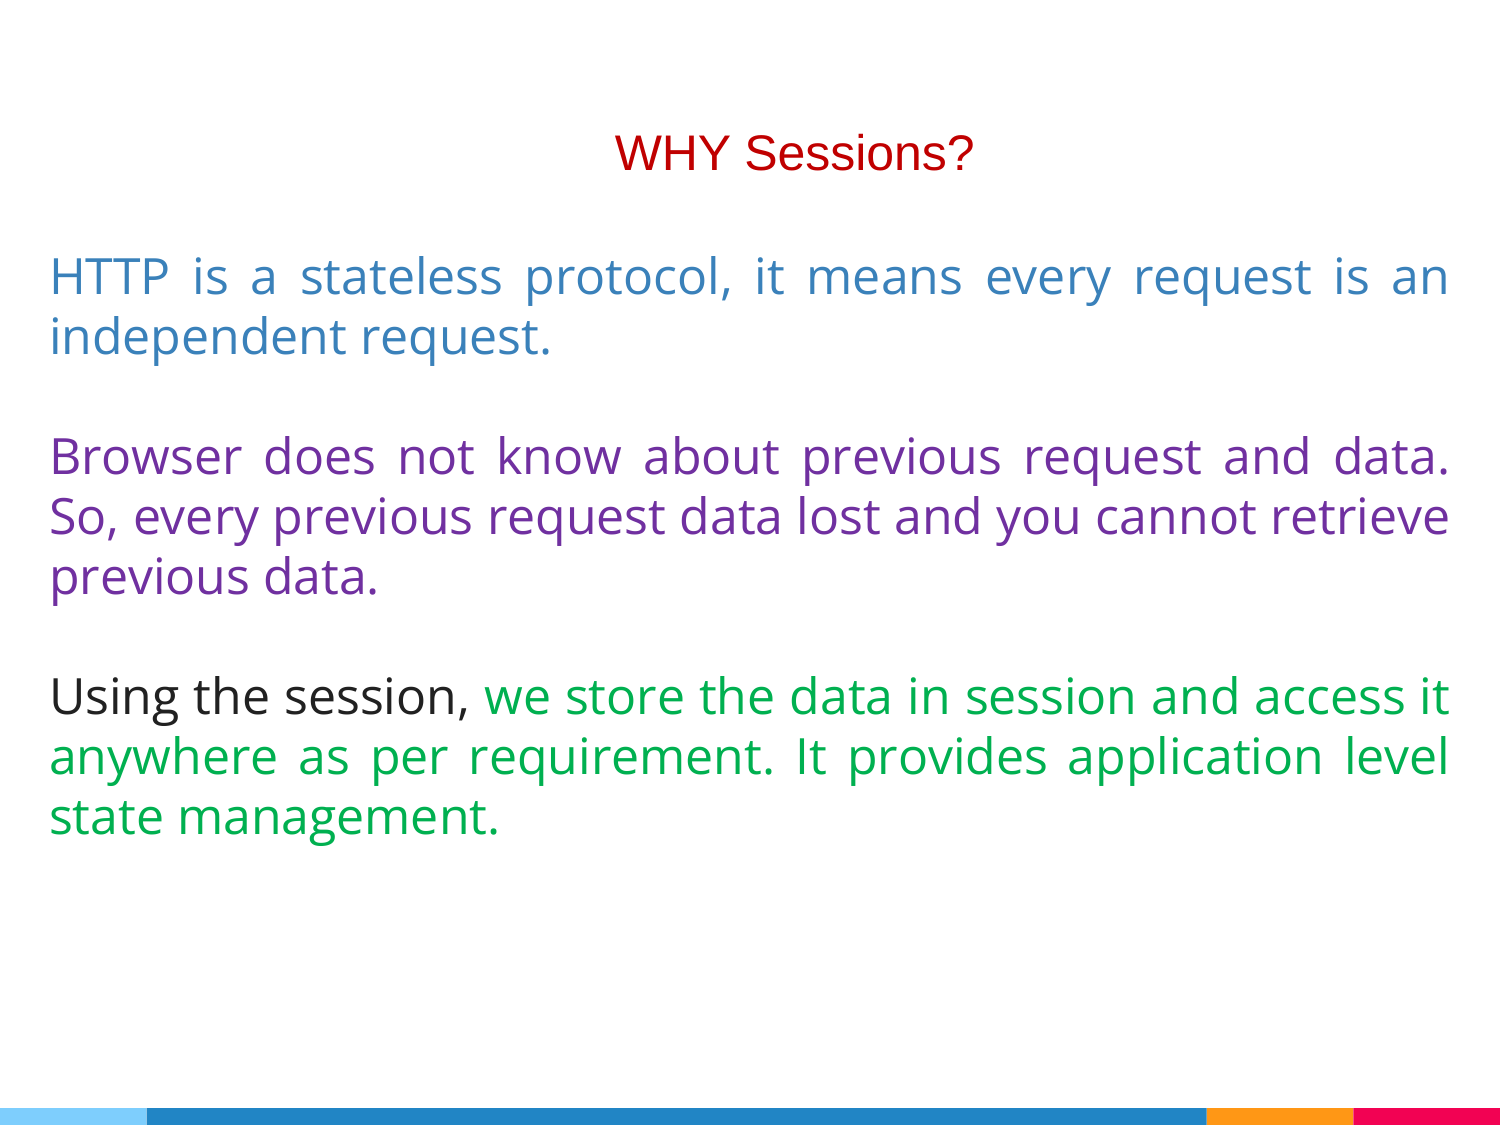

WHY Sessions?
HTTP is a stateless protocol, it means every request is an independent request.

Browser does not know about previous request and data. So, every previous request data lost and you cannot retrieve previous data.

Using the session, we store the data in session and access it anywhere as per requirement. It provides application level state management.